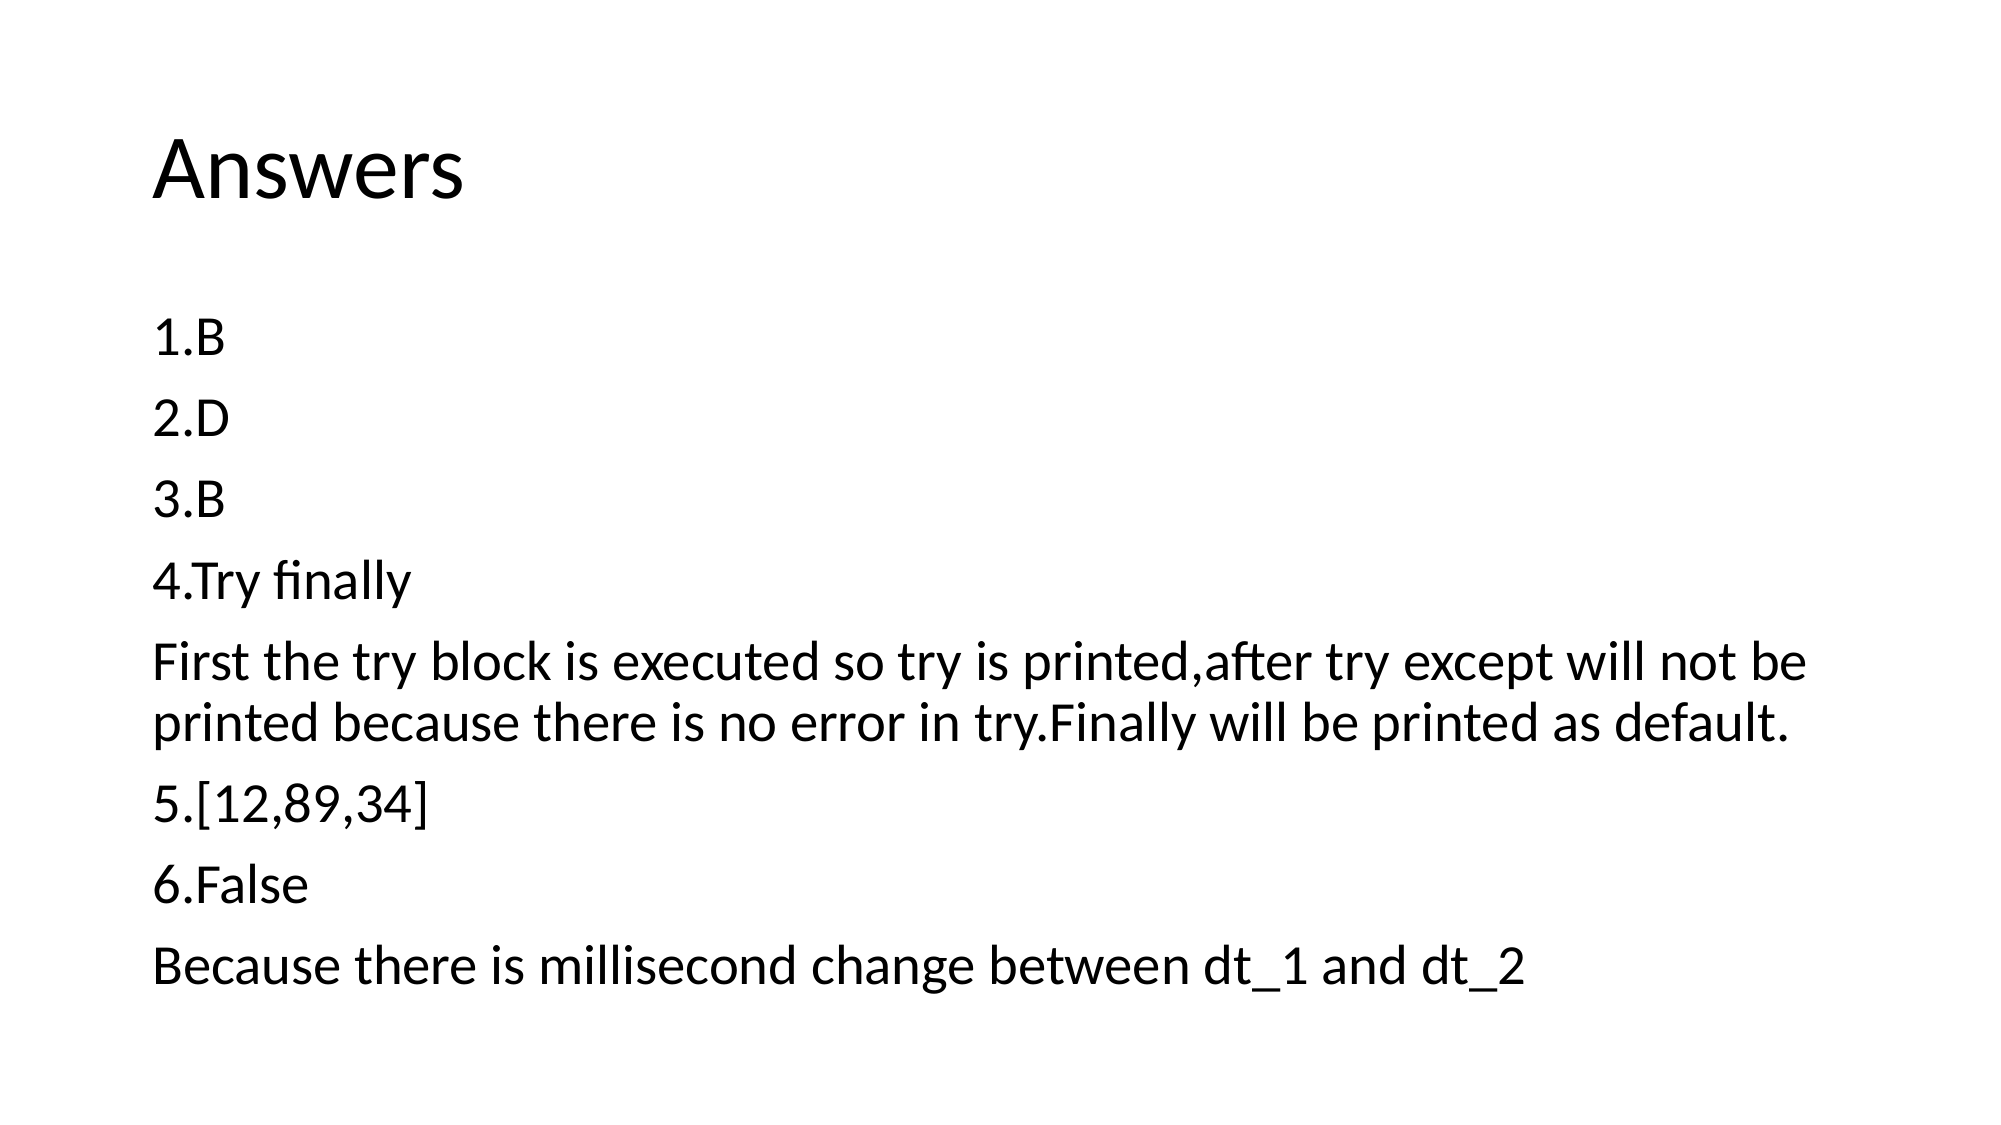

# Answers
1.B
2.D
3.B
4.Try finally
First the try block is executed so try is printed,after try except will not be printed because there is no error in try.Finally will be printed as default.
5.[12,89,34]
6.False
Because there is millisecond change between dt_1 and dt_2